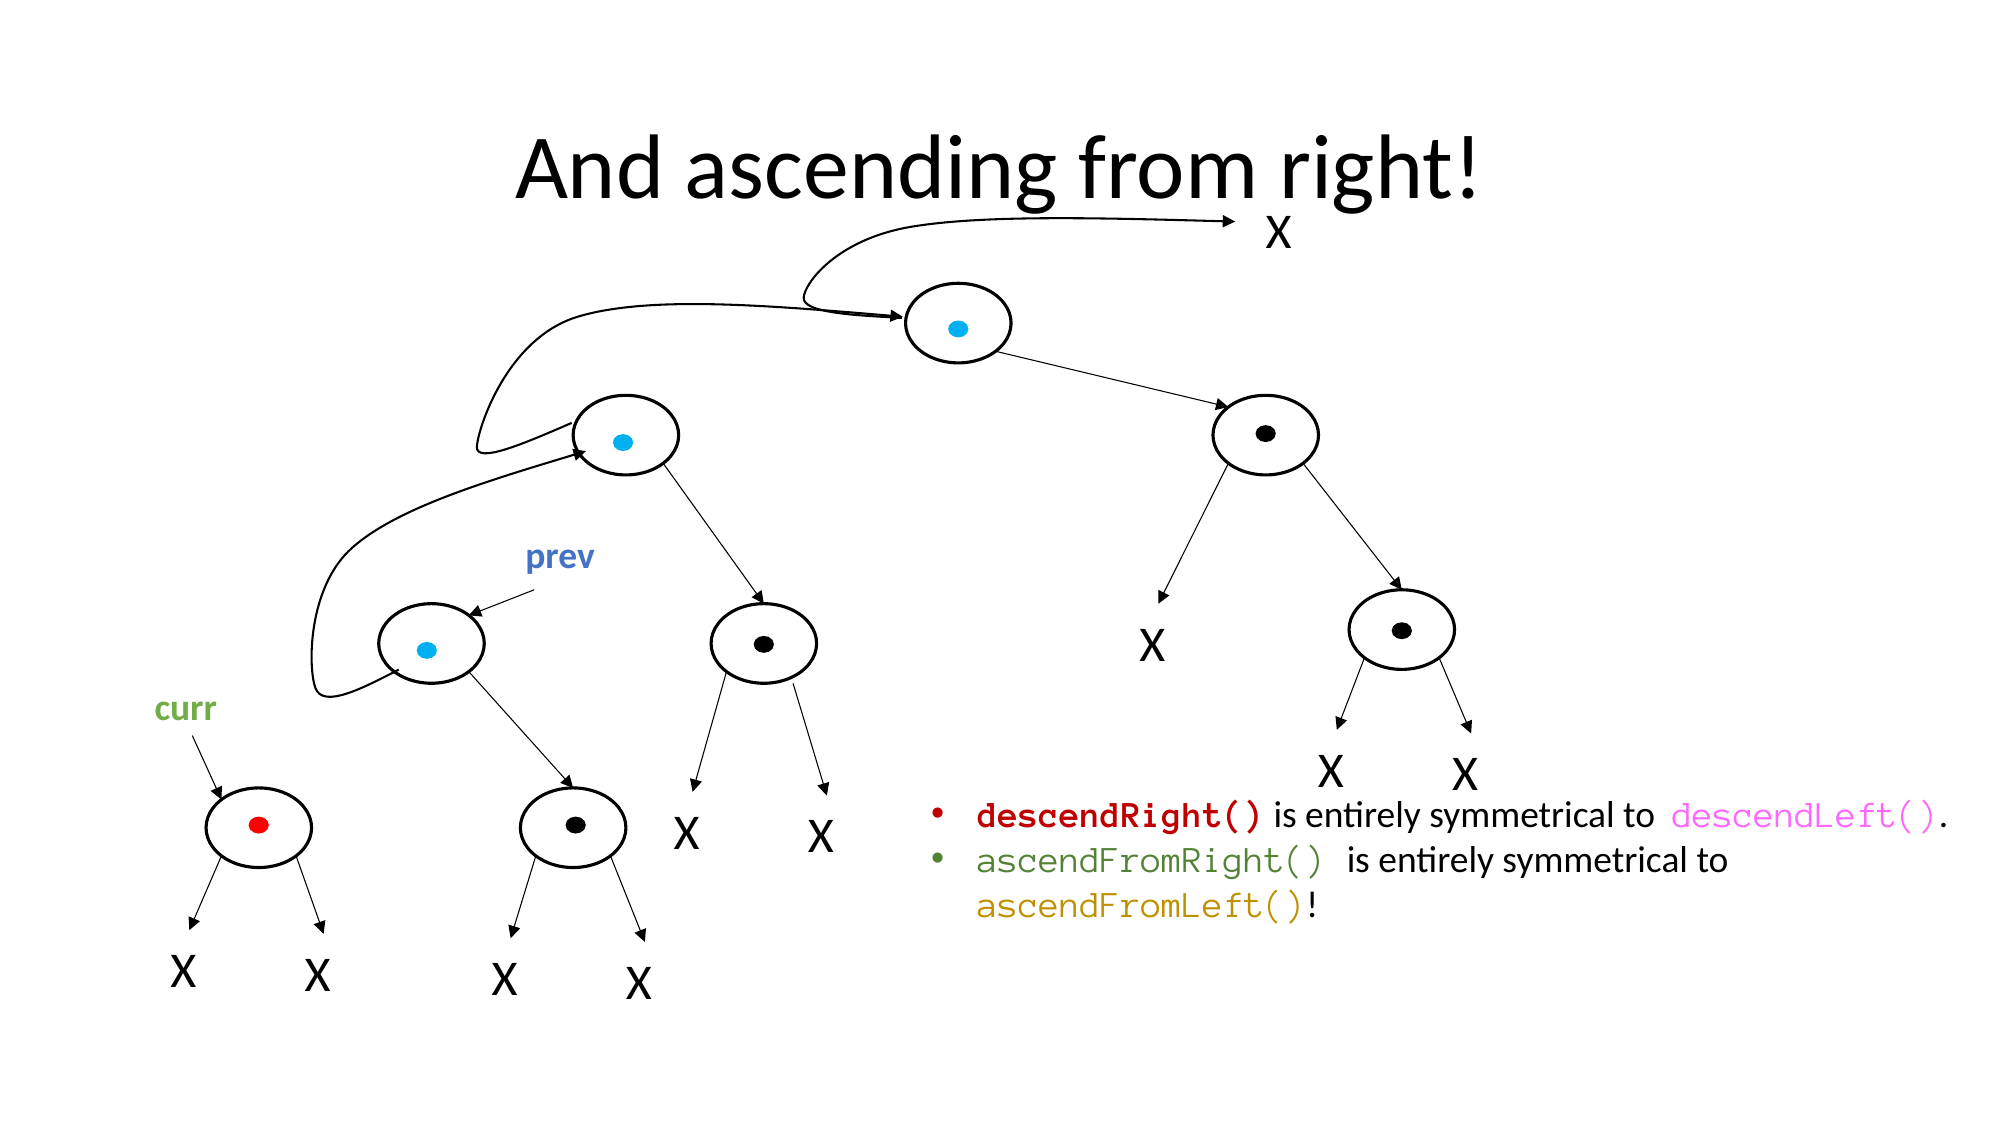

# And ascending from right!
X

prev

X

curr
X
X
descendRight() is entirely symmetrical to  descendLeft().
ascendFromRight() is entirely symmetrical to ascendFromLeft()!

X
X

X
X
X
X